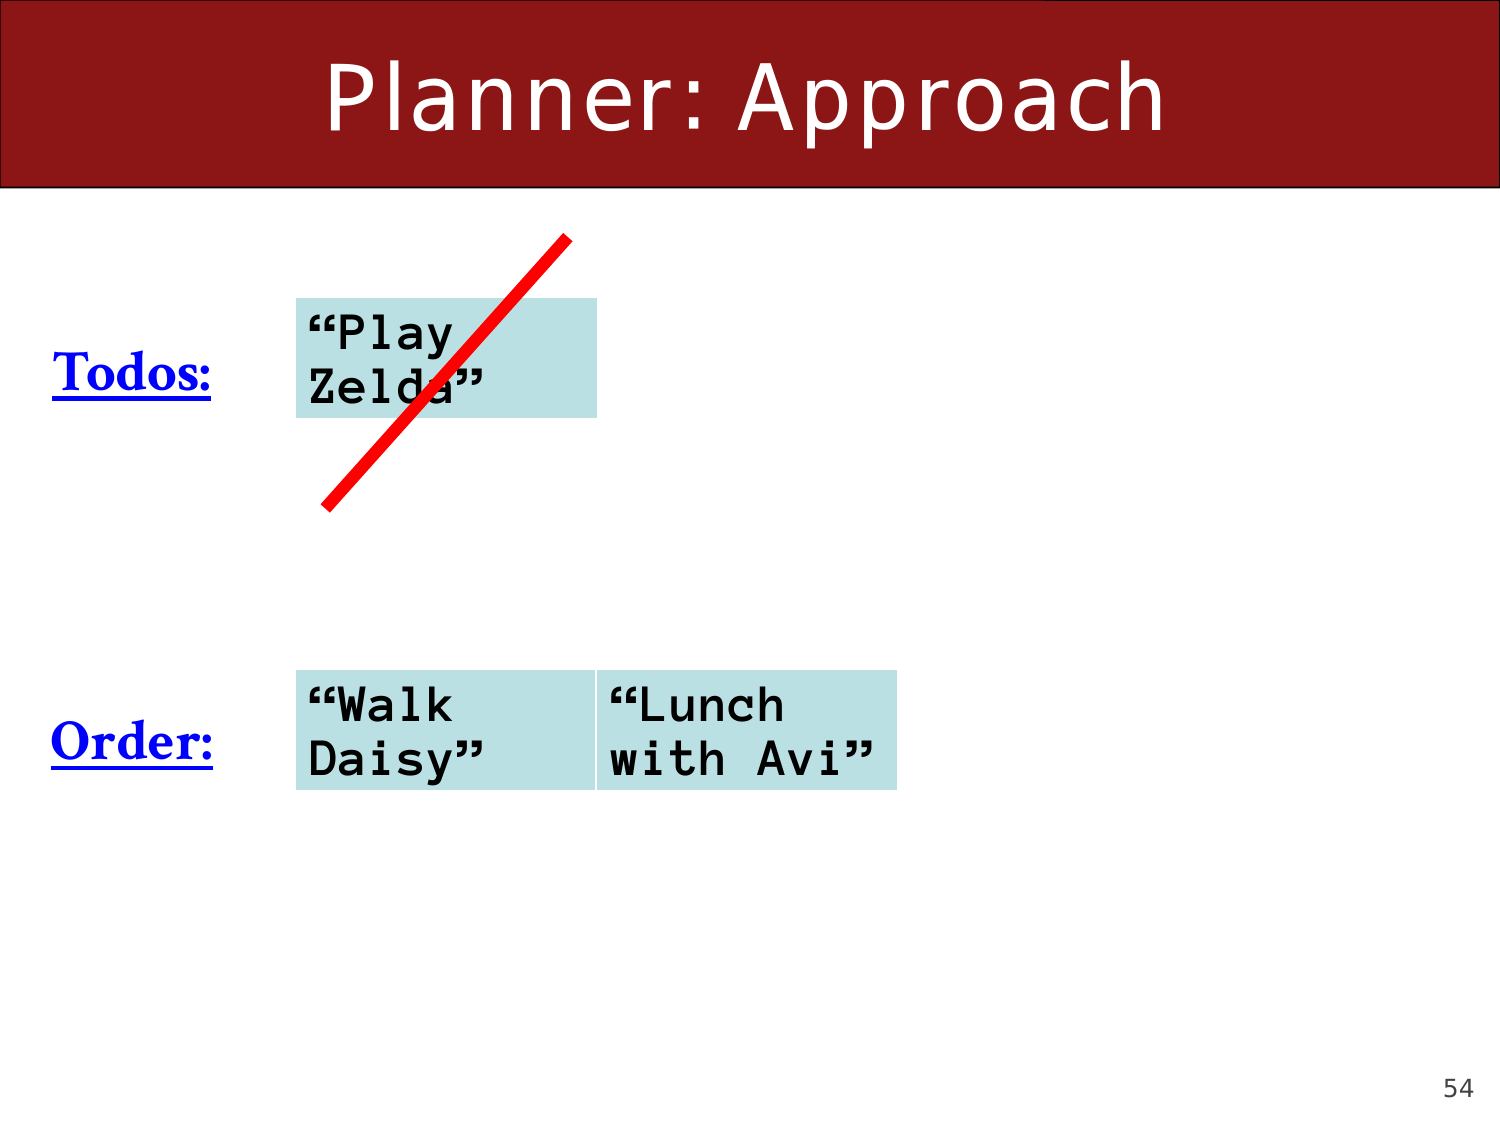

# Planner: Approach
| “Play Zelda” |
| --- |
Todos:
| “Walk Daisy” | “Lunch with Avi” |
| --- | --- |
Order: